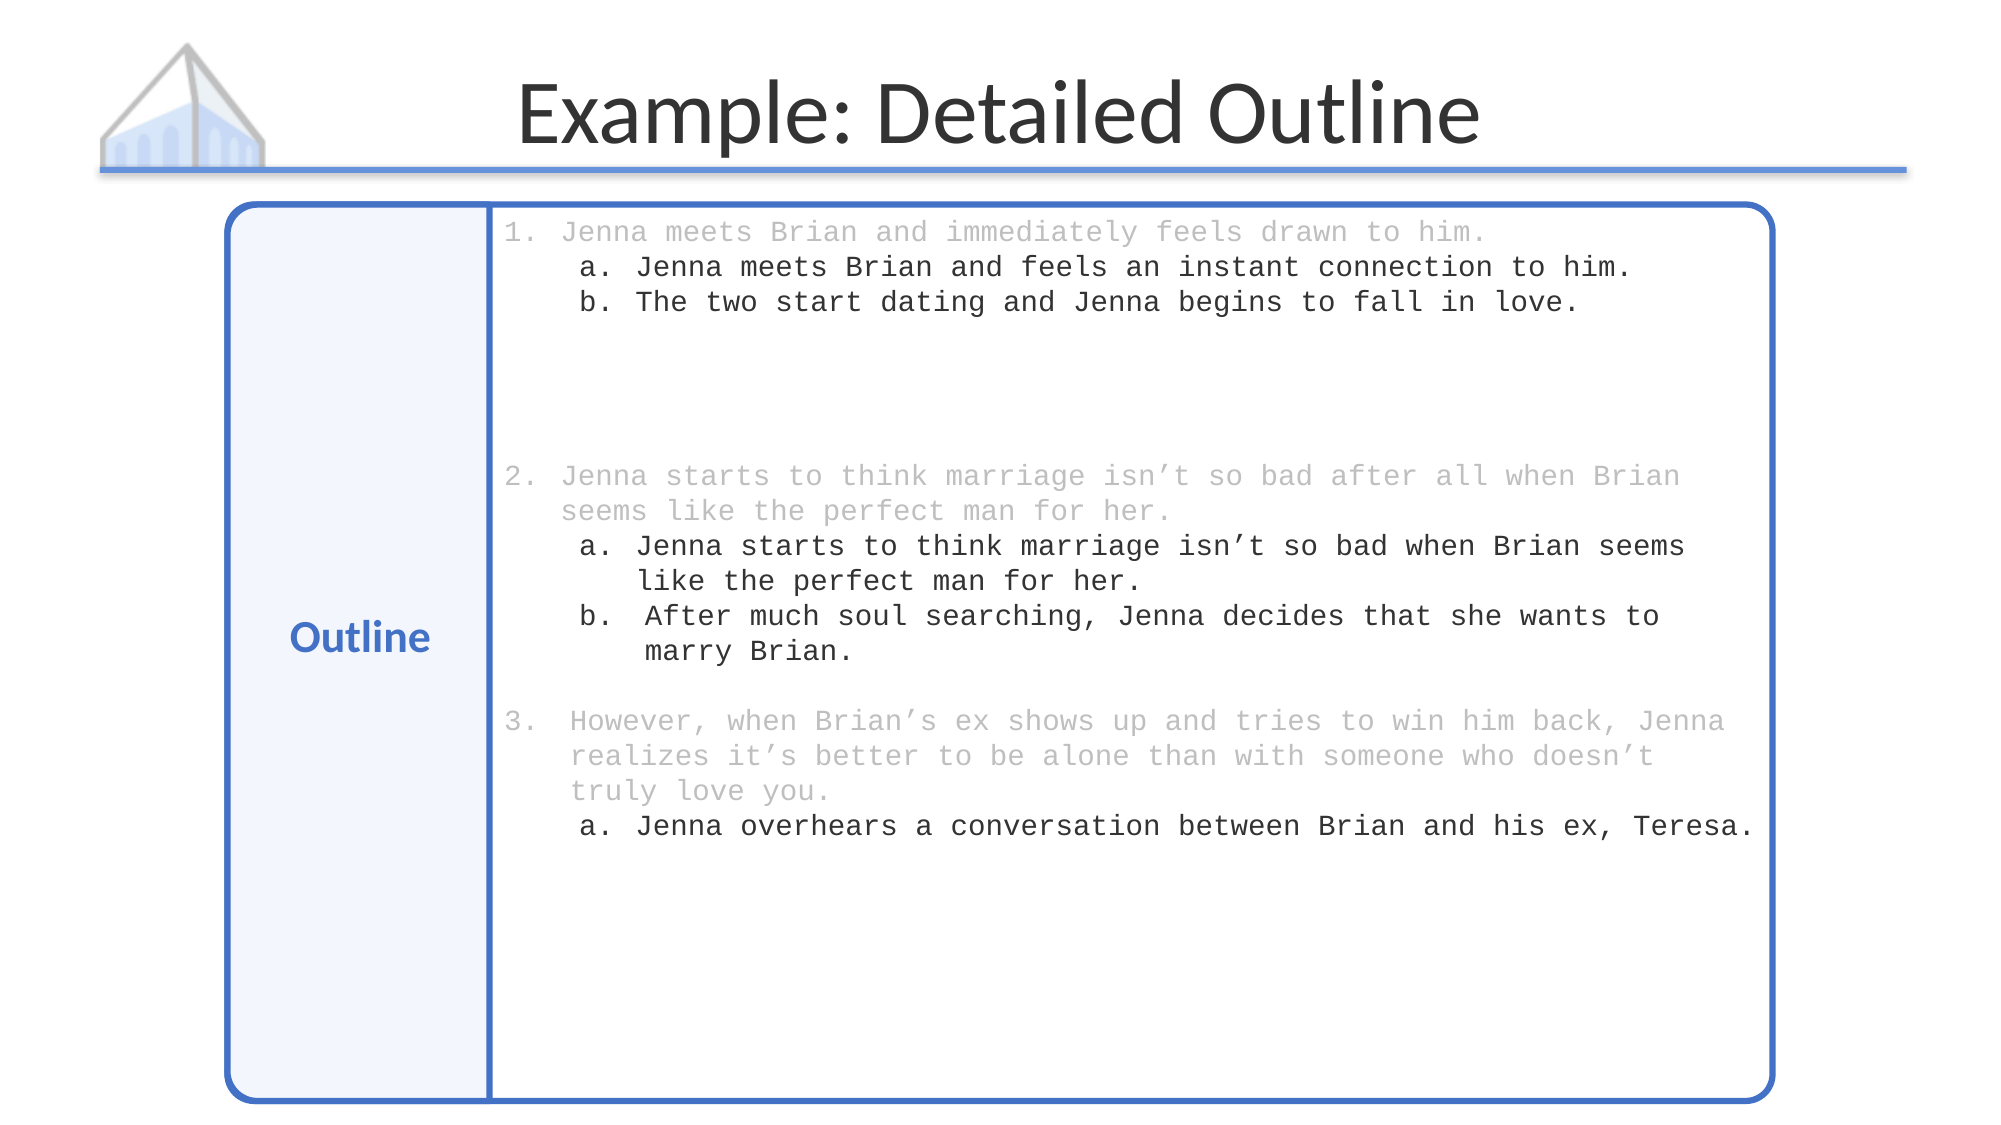

# Example: Detailed Outline

Jenna meets Brian and immediately feels drawn to him.
Jenna meets Brian and feels an instant connection to him.
The two start dating and Jenna begins to fall in love.

Jenna starts to think marriage isn’t so bad after all when Brian seems like the perfect man for her.
Jenna starts to think marriage isn’t so bad when Brian seems like the perfect man for her.
After much soul searching, Jenna decides that she wants to marry Brian.

However, when Brian’s ex shows up and tries to win him back, Jenna realizes it’s better to be alone than with someone who doesn’t truly love you.
Jenna overhears a conversation between Brian and his ex, Teresa.

Outline